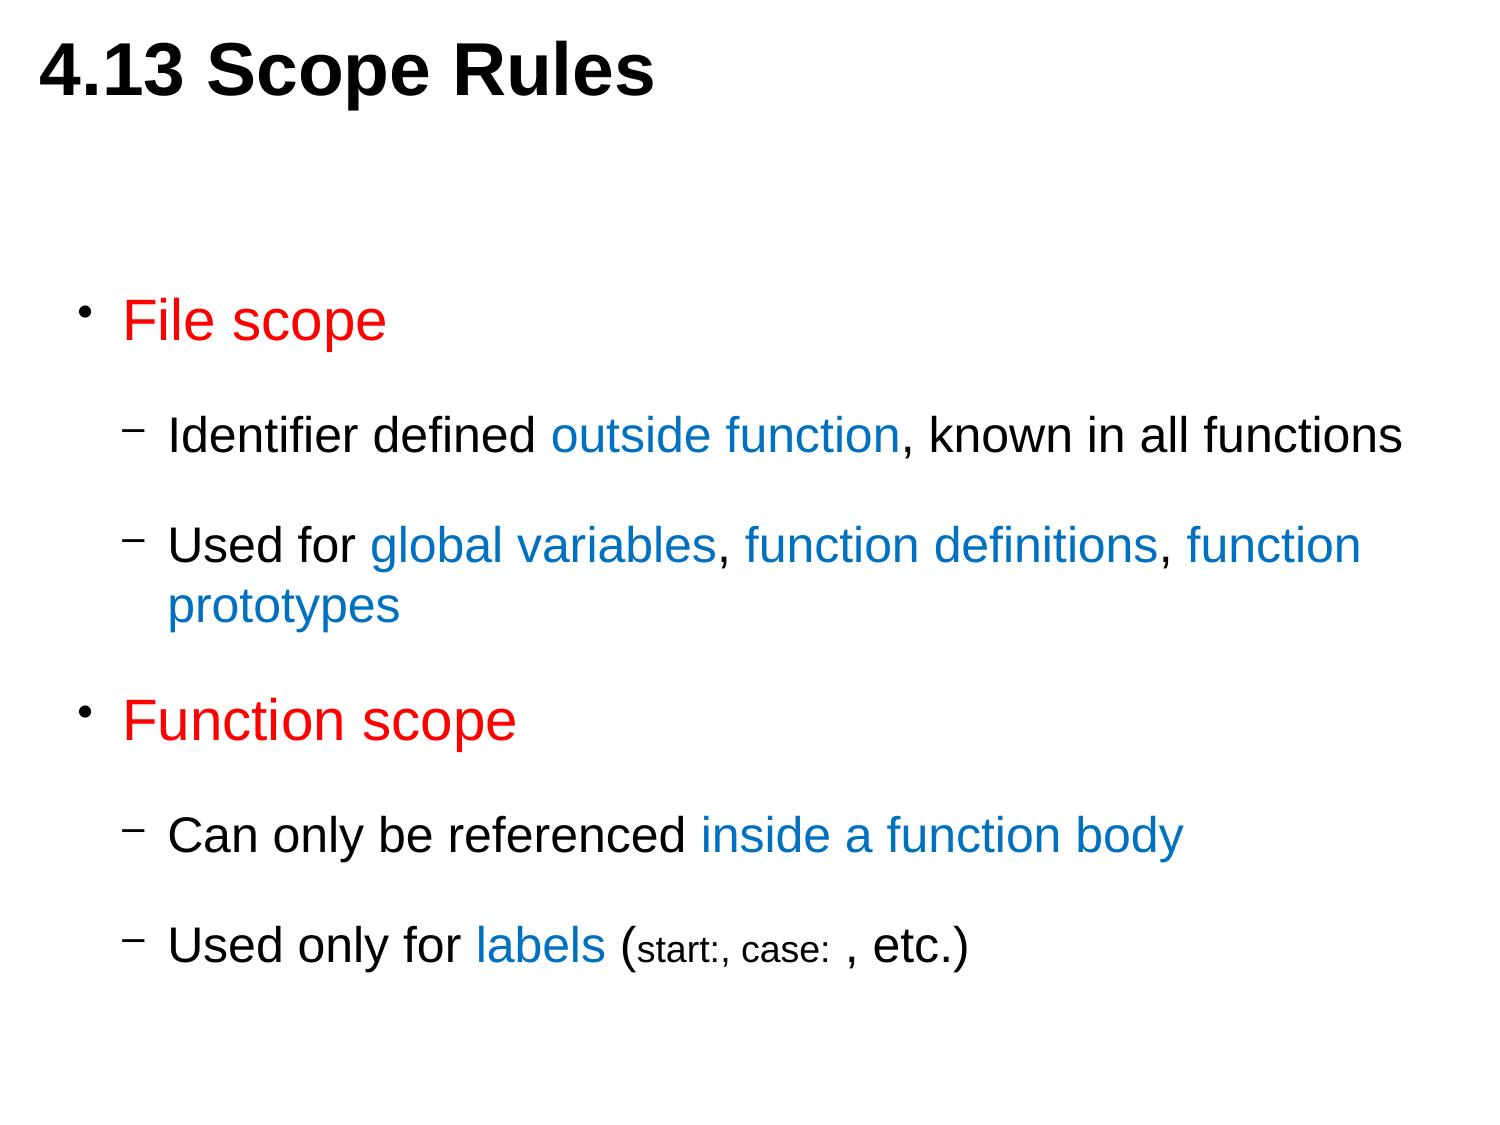

# 4.13 Scope Rules
File scope
Identifier defined outside function, known in all functions
Used for global variables, function definitions, function prototypes
Function scope
Can only be referenced inside a function body
Used only for labels (start:, case: , etc.)